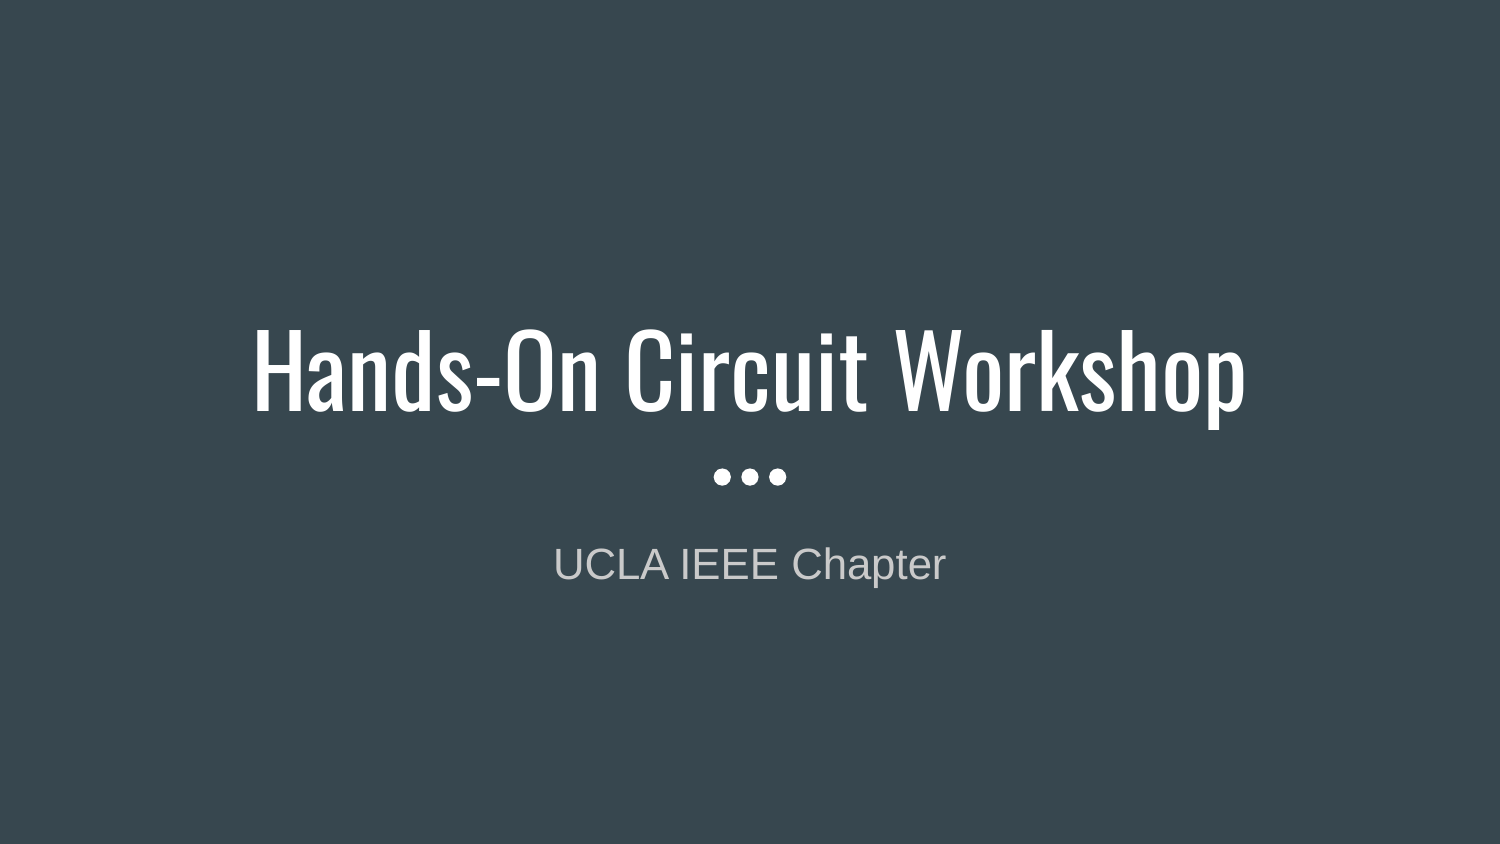

# Hands-On Circuit Workshop
UCLA IEEE Chapter